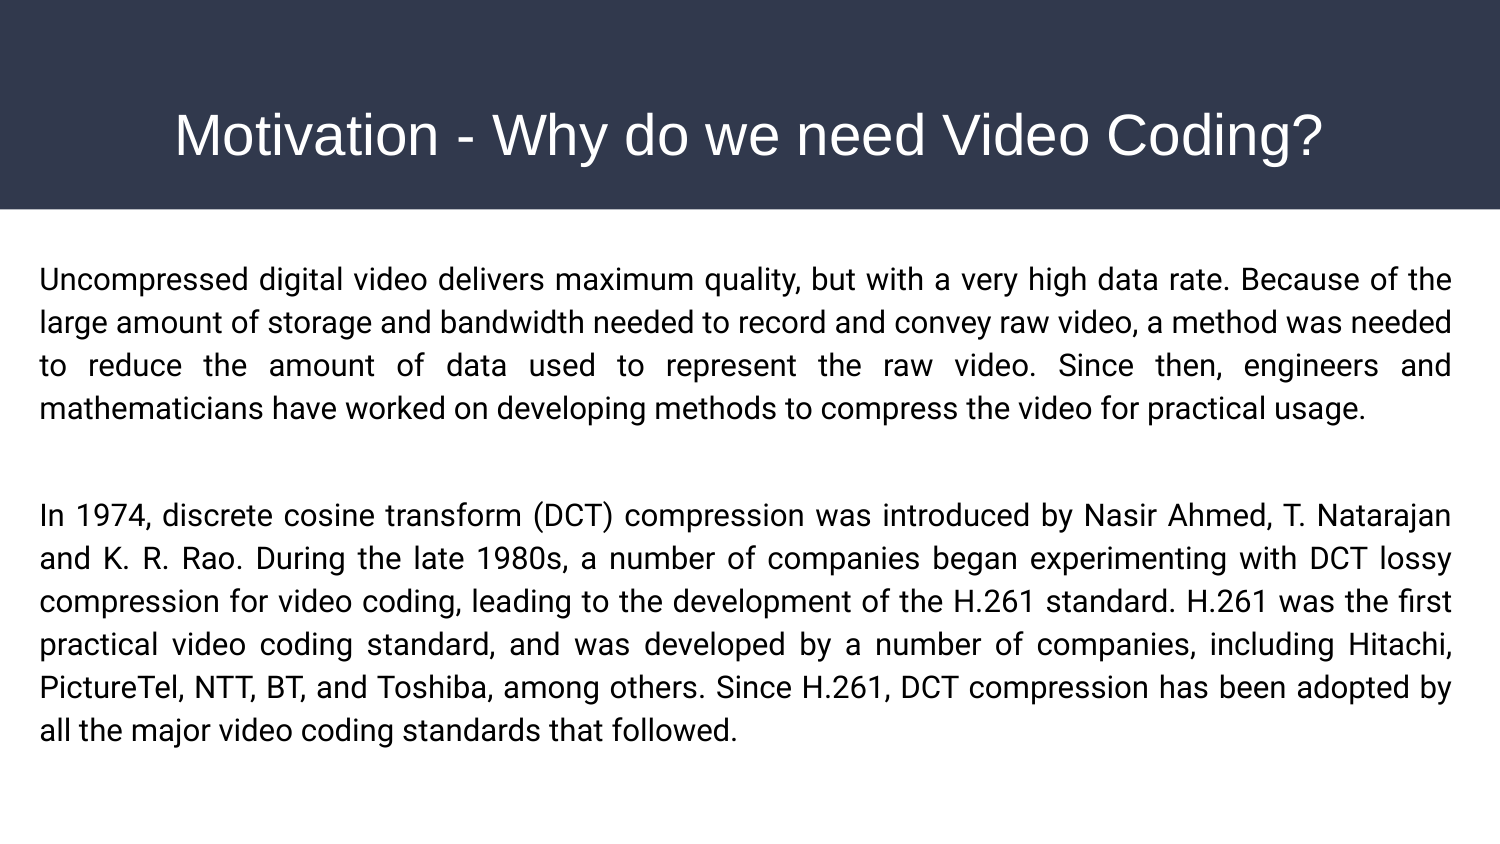

# Motivation - Why do we need Video Coding?

Uncompressed digital video delivers maximum quality, but with a very high data rate. Because of the large amount of storage and bandwidth needed to record and convey raw video, a method was needed to reduce the amount of data used to represent the raw video. Since then, engineers and mathematicians have worked on developing methods to compress the video for practical usage.

In 1974, discrete cosine transform (DCT) compression was introduced by Nasir Ahmed, T. Natarajan and K. R. Rao. During the late 1980s, a number of companies began experimenting with DCT lossy compression for video coding, leading to the development of the H.261 standard. H.261 was the first practical video coding standard, and was developed by a number of companies, including Hitachi, PictureTel, NTT, BT, and Toshiba, among others. Since H.261, DCT compression has been adopted by all the major video coding standards that followed.